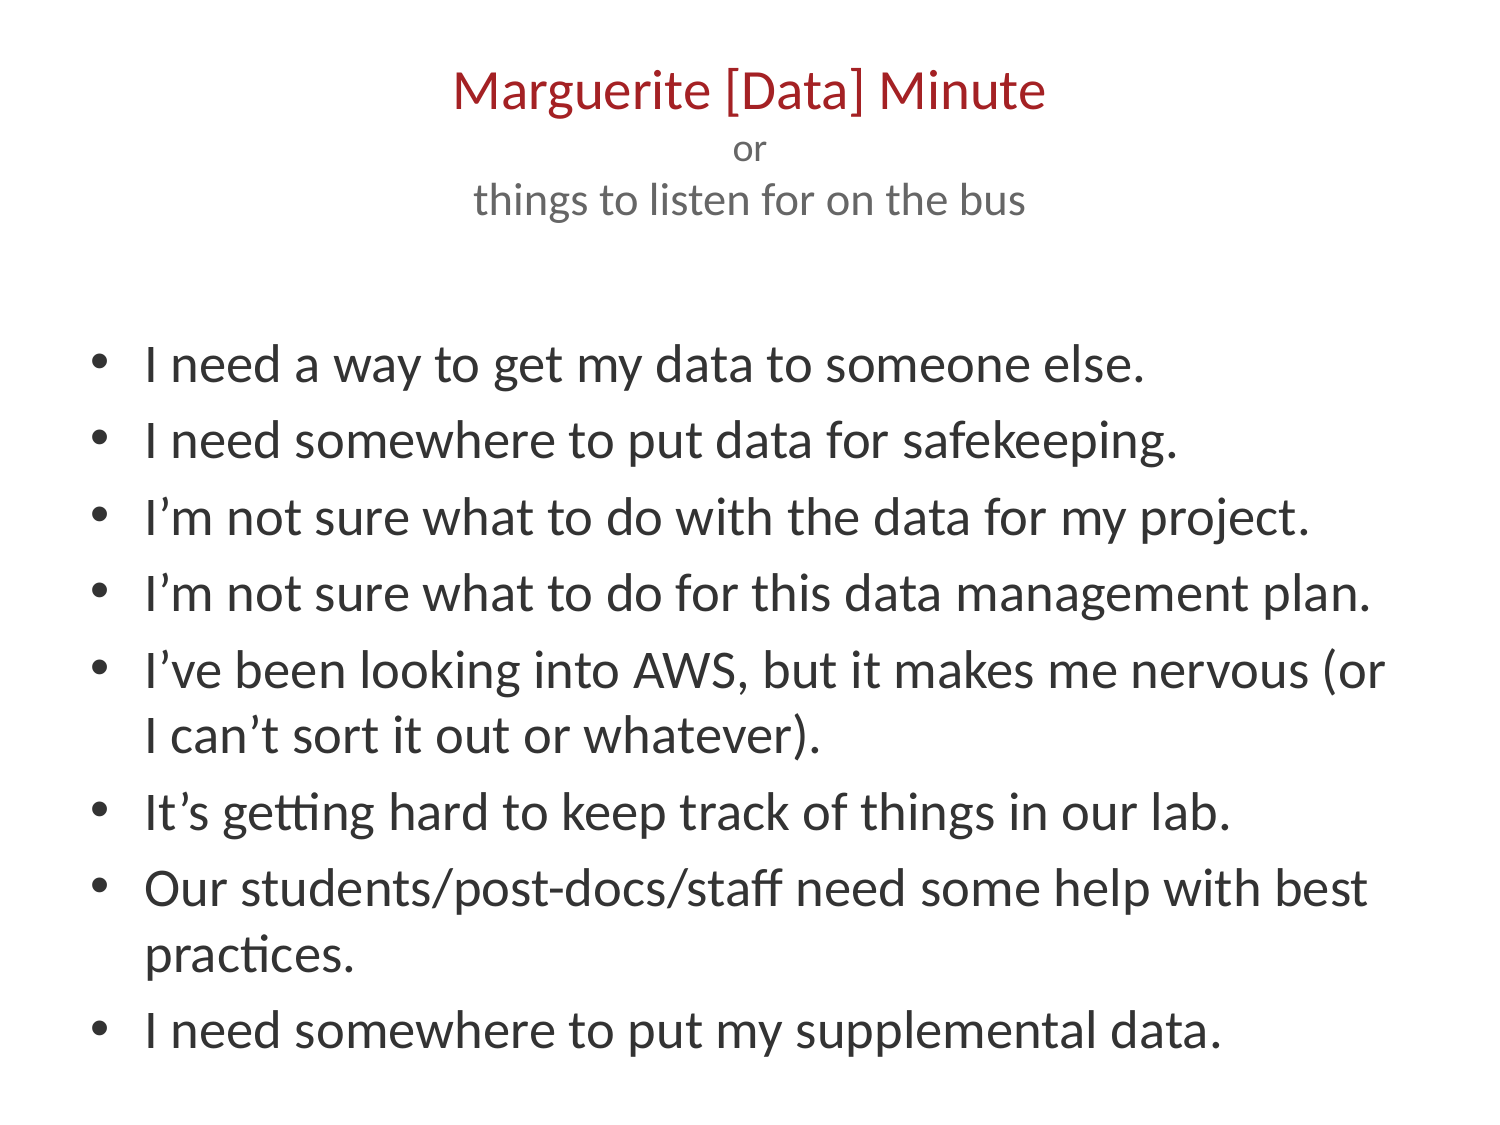

# Marguerite [Data] Minute or things to listen for on the bus
I need a way to get my data to someone else.
I need somewhere to put data for safekeeping.
I’m not sure what to do with the data for my project.
I’m not sure what to do for this data management plan.
I’ve been looking into AWS, but it makes me nervous (or I can’t sort it out or whatever).
It’s getting hard to keep track of things in our lab.
Our students/post-docs/staff need some help with best practices.
I need somewhere to put my supplemental data.